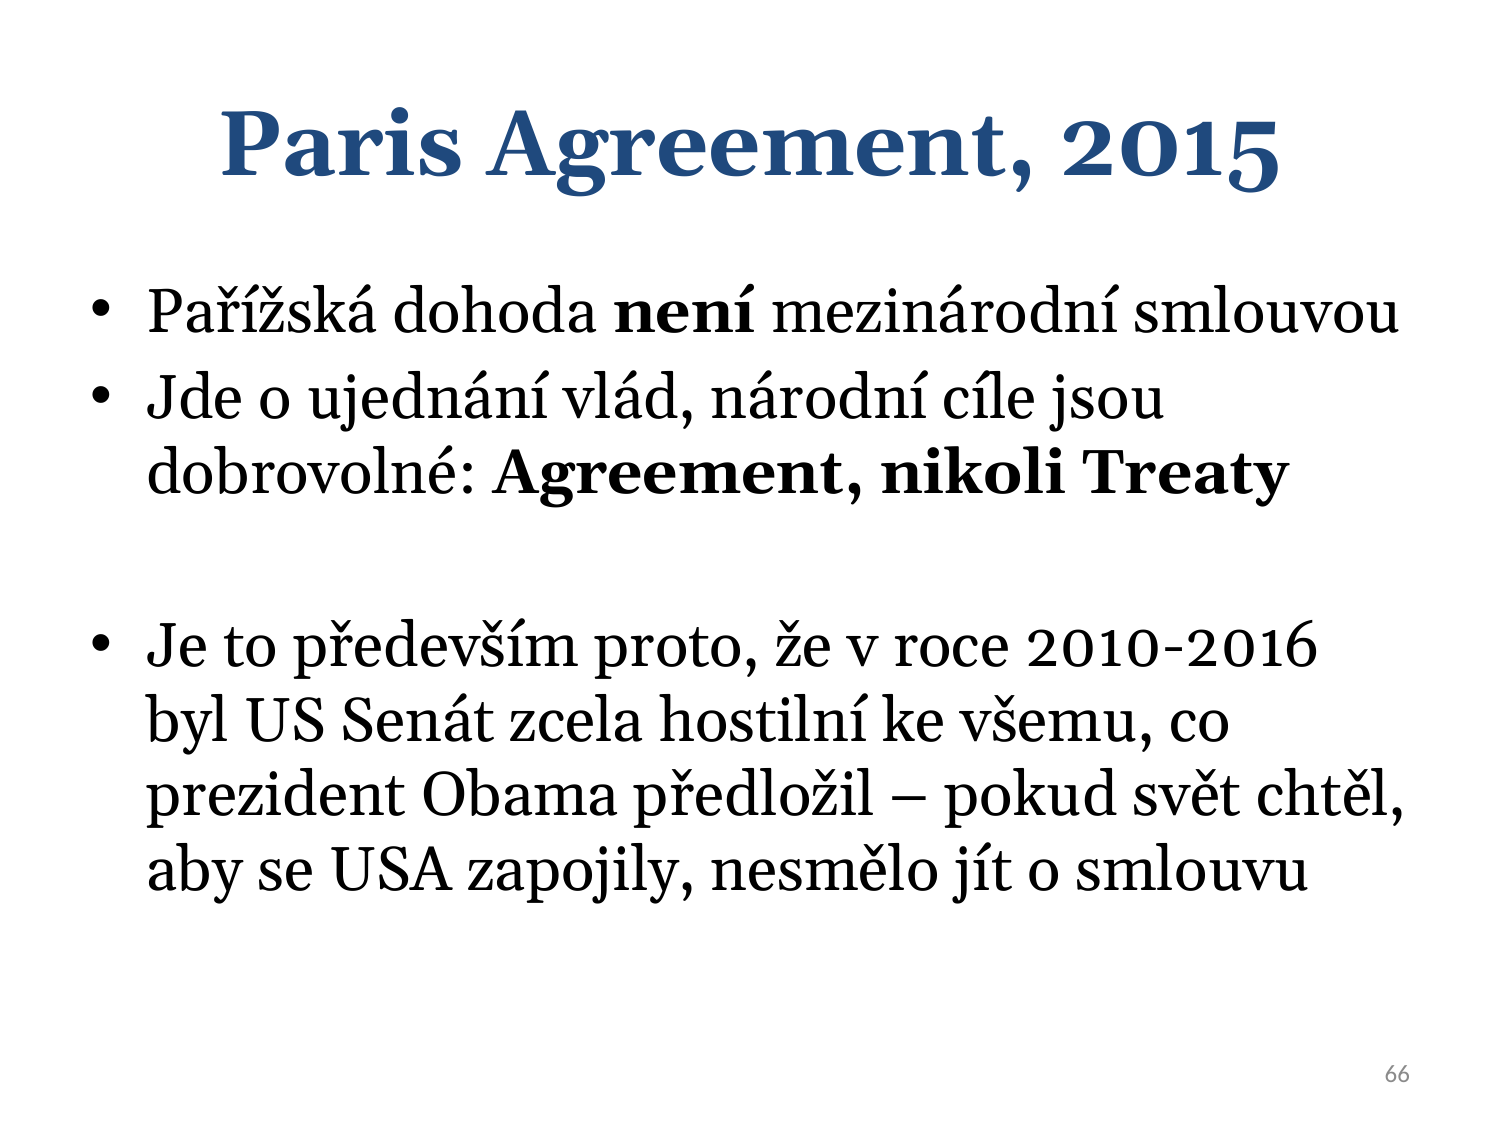

# Paris Agreement, 2015
Pařížská dohoda není mezinárodní smlouvou
Jde o ujednání vlád, národní cíle jsou dobrovolné: Agreement, nikoli Treaty

Je to především proto, že v roce 2010-2016 byl US Senát zcela hostilní ke všemu, co prezident Obama předložil – pokud svět chtěl, aby se USA zapojily, nesmělo jít o smlouvu

66